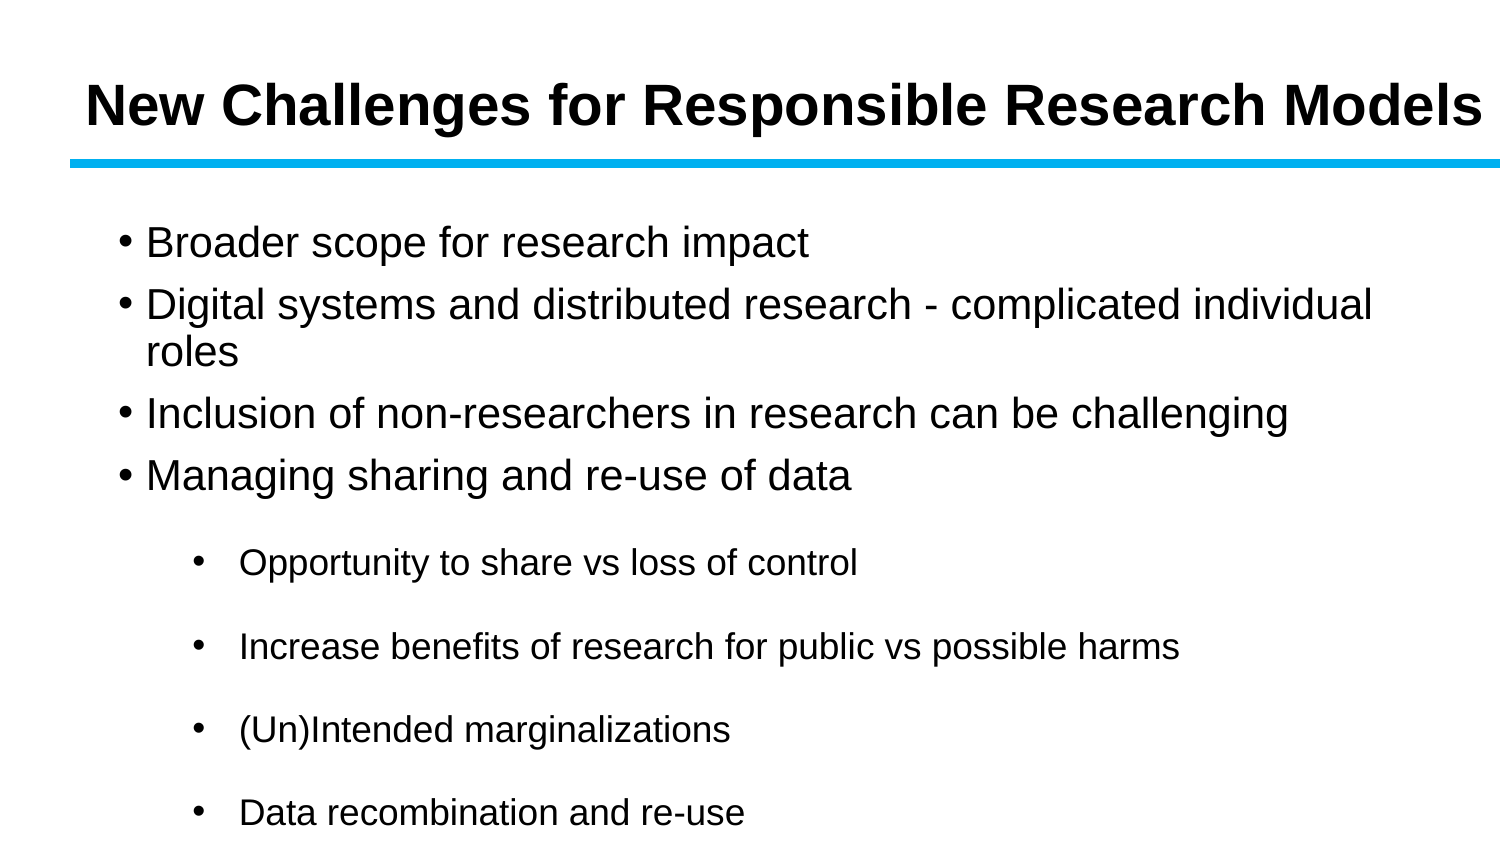

# New Challenges for Responsible Research Models
Broader scope for research impact
Digital systems and distributed research - complicated individual roles
Inclusion of non-researchers in research can be challenging
Managing sharing and re-use of data
Opportunity to share vs loss of control
Increase benefits of research for public vs possible harms
(Un)Intended marginalizations
Data recombination and re-use